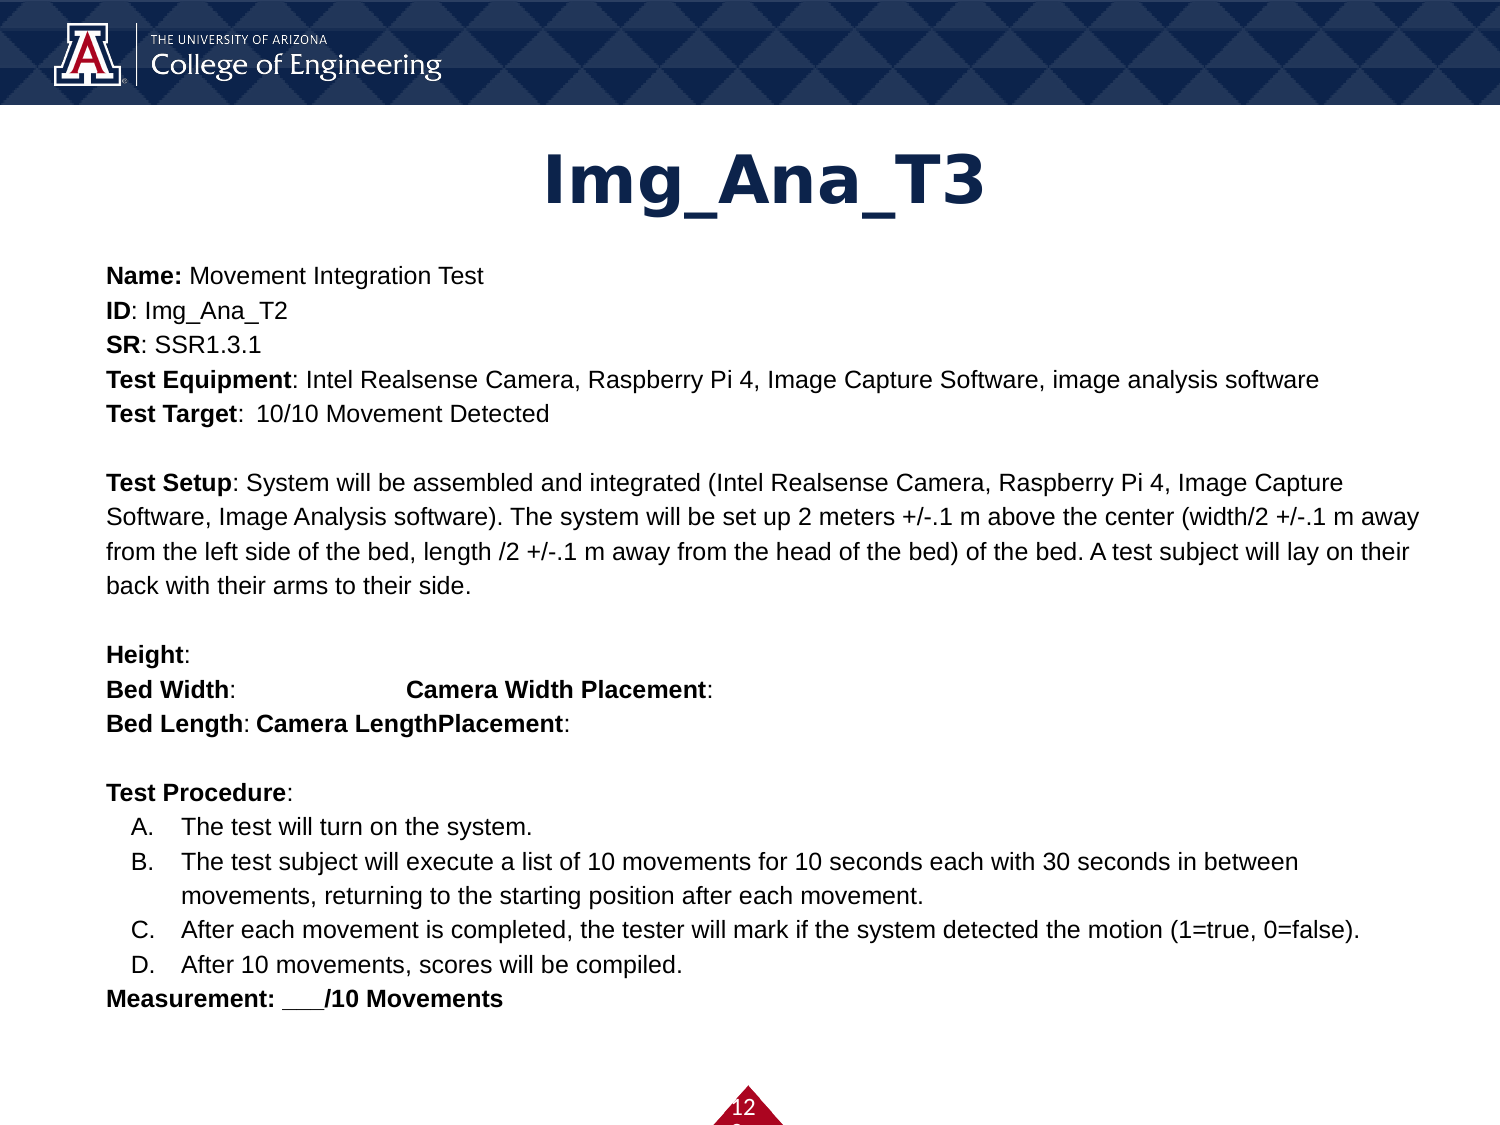

# Img_Ana_T3
Name: Movement Integration Test
ID: Img_Ana_T2
SR: SSR1.3.1
Test Equipment: Intel Realsense Camera, Raspberry Pi 4, Image Capture Software, image analysis software
Test Target: 	10/10 Movement Detected

Test Setup: System will be assembled and integrated (Intel Realsense Camera, Raspberry Pi 4, Image Capture Software, Image Analysis software). The system will be set up 2 meters +/-.1 m above the center (width/2 +/-.1 m away from the left side of the bed, length /2 +/-.1 m away from the head of the bed) of the bed. A test subject will lay on their back with their arms to their side.

Height:
Bed Width:		Camera Width Placement:
Bed Length:	Camera LengthPlacement:

Test Procedure:
The test will turn on the system.
The test subject will execute a list of 10 movements for 10 seconds each with 30 seconds in between movements, returning to the starting position after each movement.
After each movement is completed, the tester will mark if the system detected the motion (1=true, 0=false).
After 10 movements, scores will be compiled.
Measurement: ___/10 Movements

122